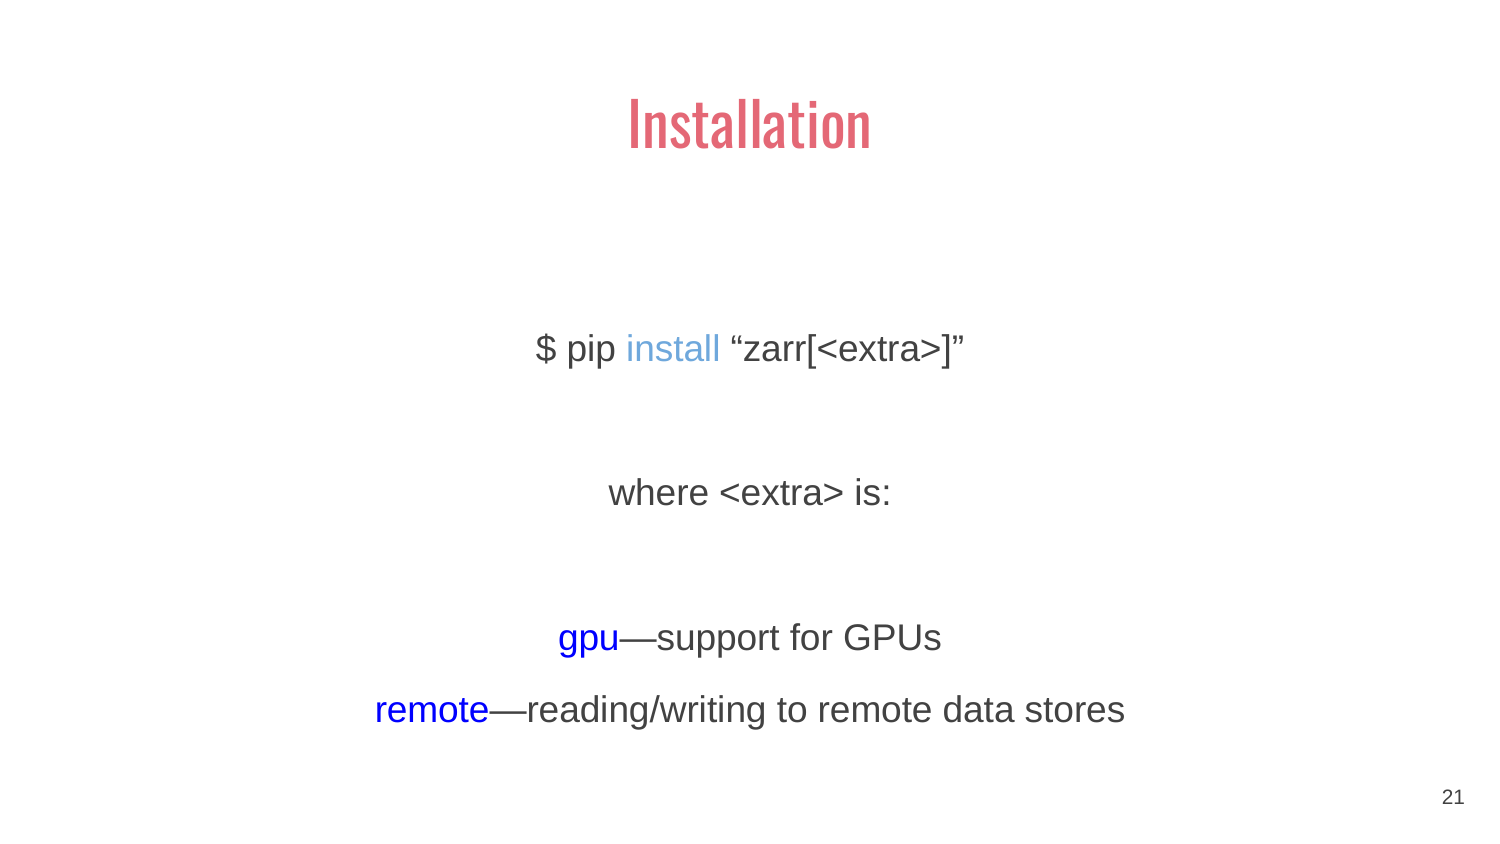

# Installation

$ pip install “zarr[<extra>]”

where <extra> is:

gpu—support for GPUs
remote—reading/writing to remote data stores
21